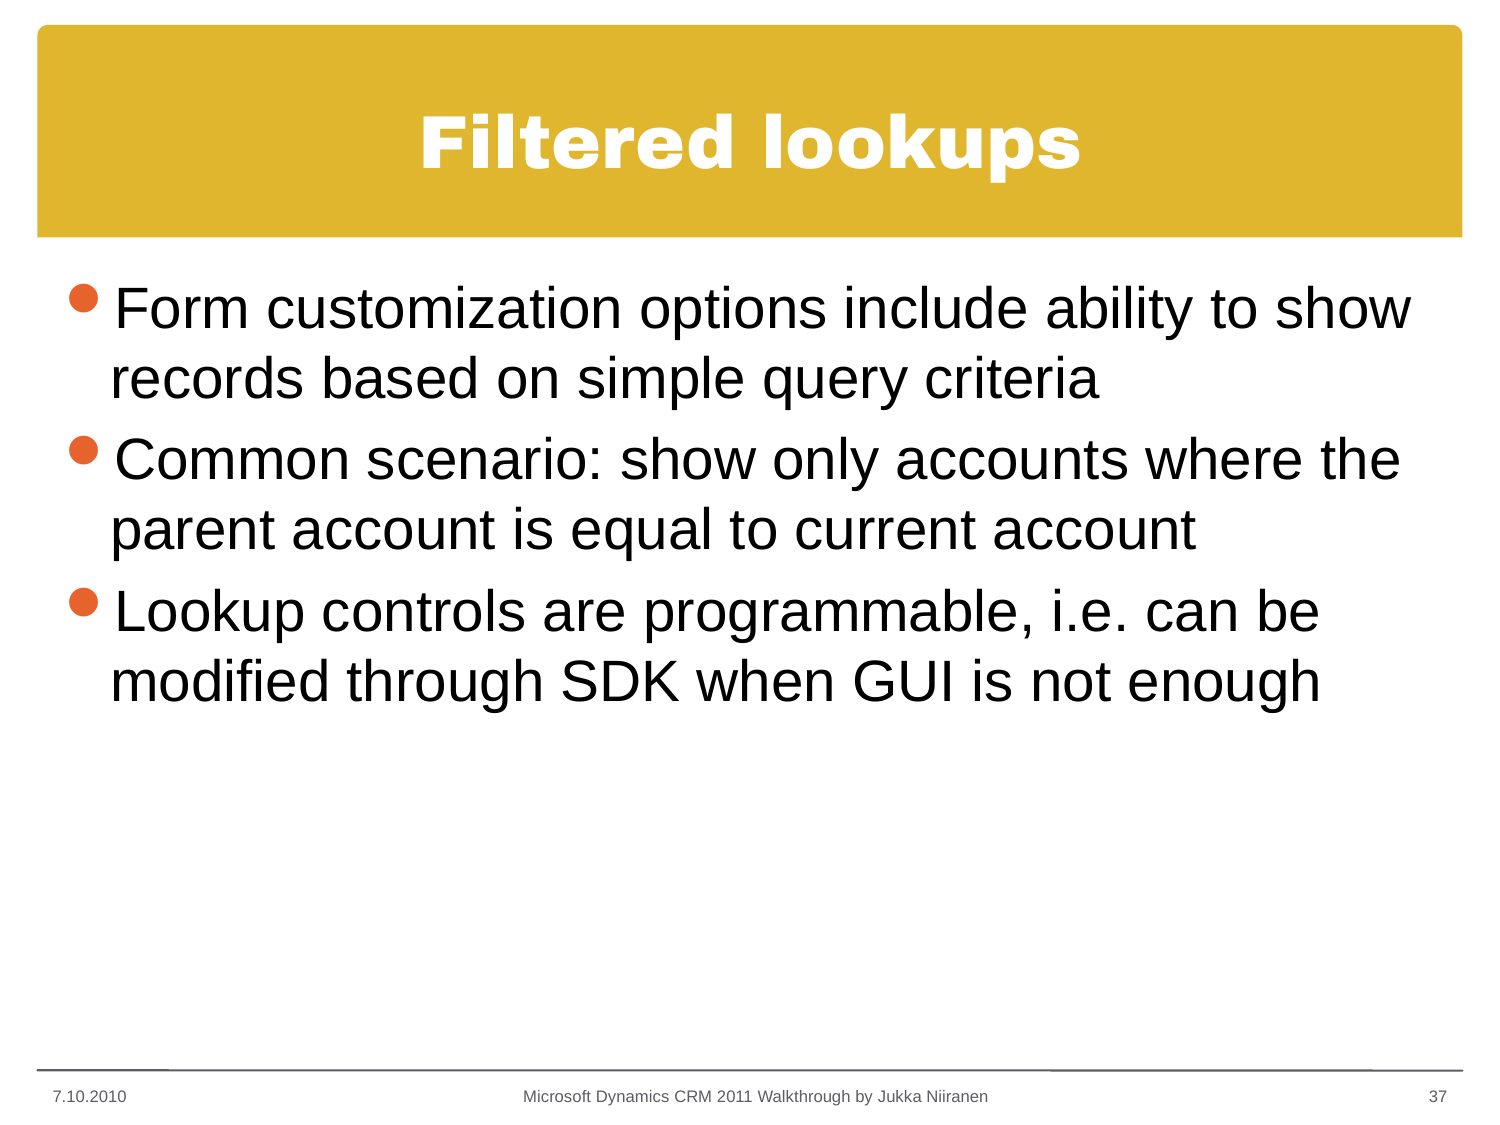

# Filtered lookups
Form customization options include ability to show records based on simple query criteria
Common scenario: show only accounts where the parent account is equal to current account
Lookup controls are programmable, i.e. can be modified through SDK when GUI is not enough
7.10.2010
Microsoft Dynamics CRM 2011 Walkthrough by Jukka Niiranen
37